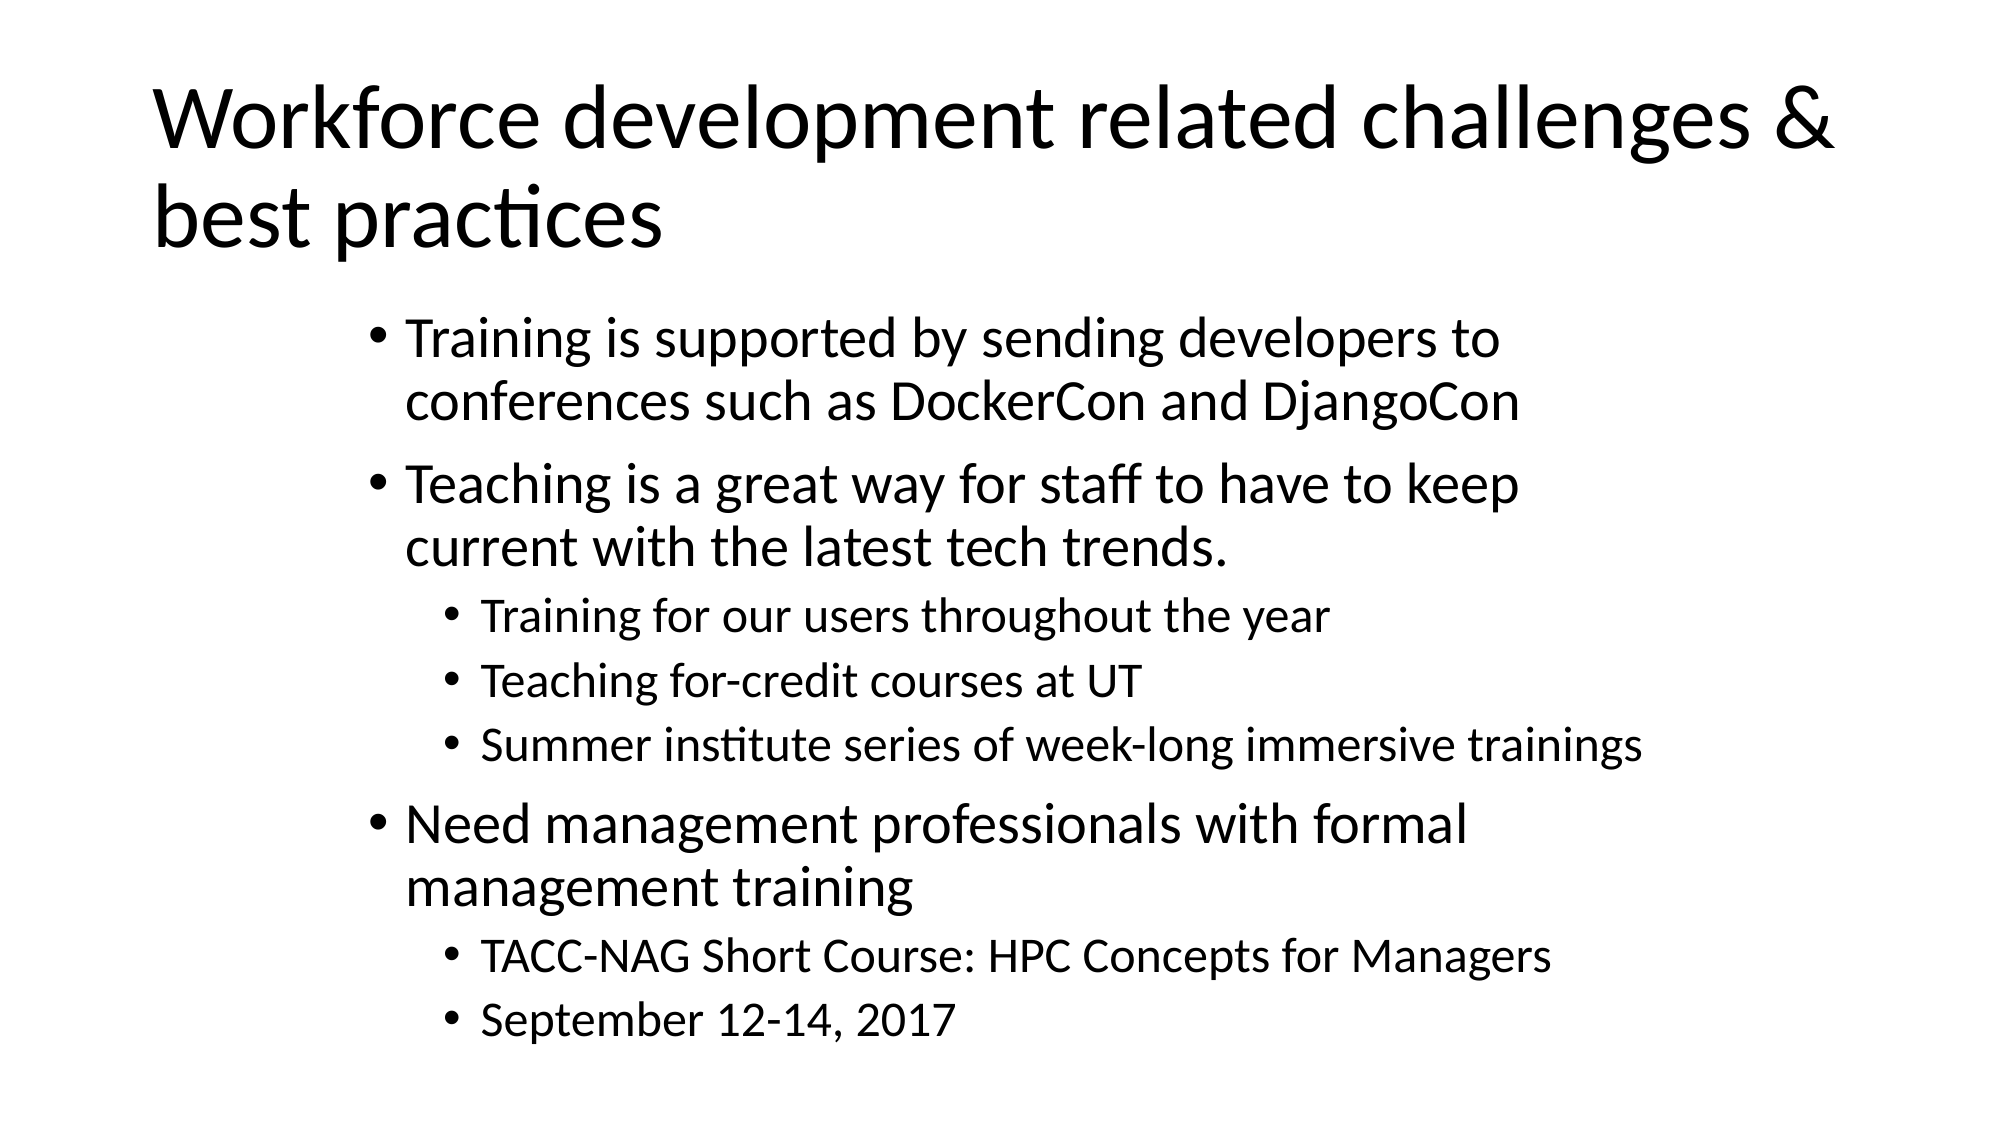

# Workforce development related challenges & best practices
Training is supported by sending developers to conferences such as DockerCon and DjangoCon
Teaching is a great way for staff to have to keep current with the latest tech trends.
Training for our users throughout the year
Teaching for-credit courses at UT
Summer institute series of week-long immersive trainings
Need management professionals with formal management training
TACC-NAG Short Course: HPC Concepts for Managers
September 12-14, 2017